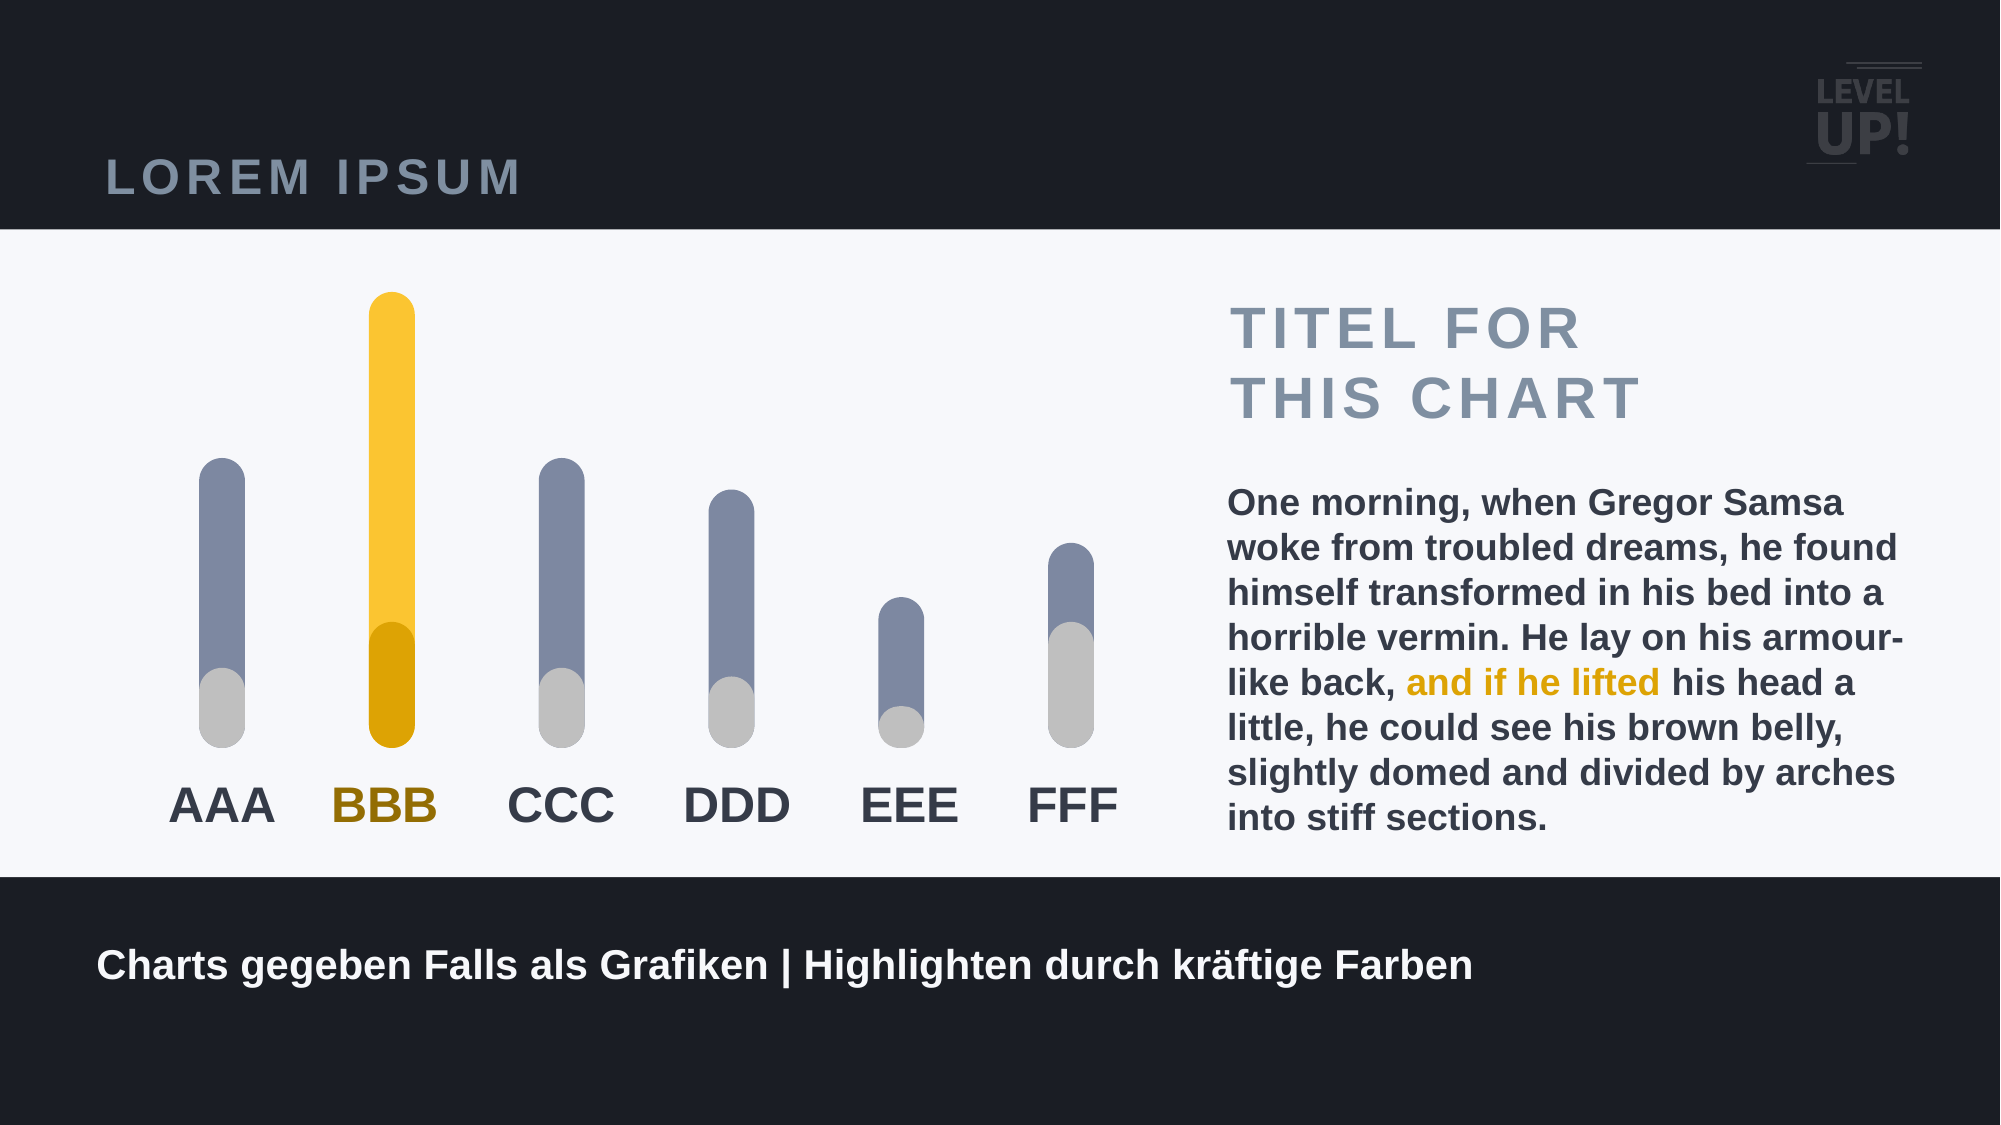

LOREM IPSUM

TITEL FOR
THIS CHART

One morning, when Gregor Samsa woke from troubled dreams, he found himself transformed in his bed into a horrible vermin. He lay on his armour-like back, and if he lifted his head a little, he could see his brown belly, slightly domed and divided by arches into stiff sections.

AAA
BBB
CCC
DDD
EEE
FFF
Charts gegeben Falls als Grafiken | Highlighten durch kräftige Farben